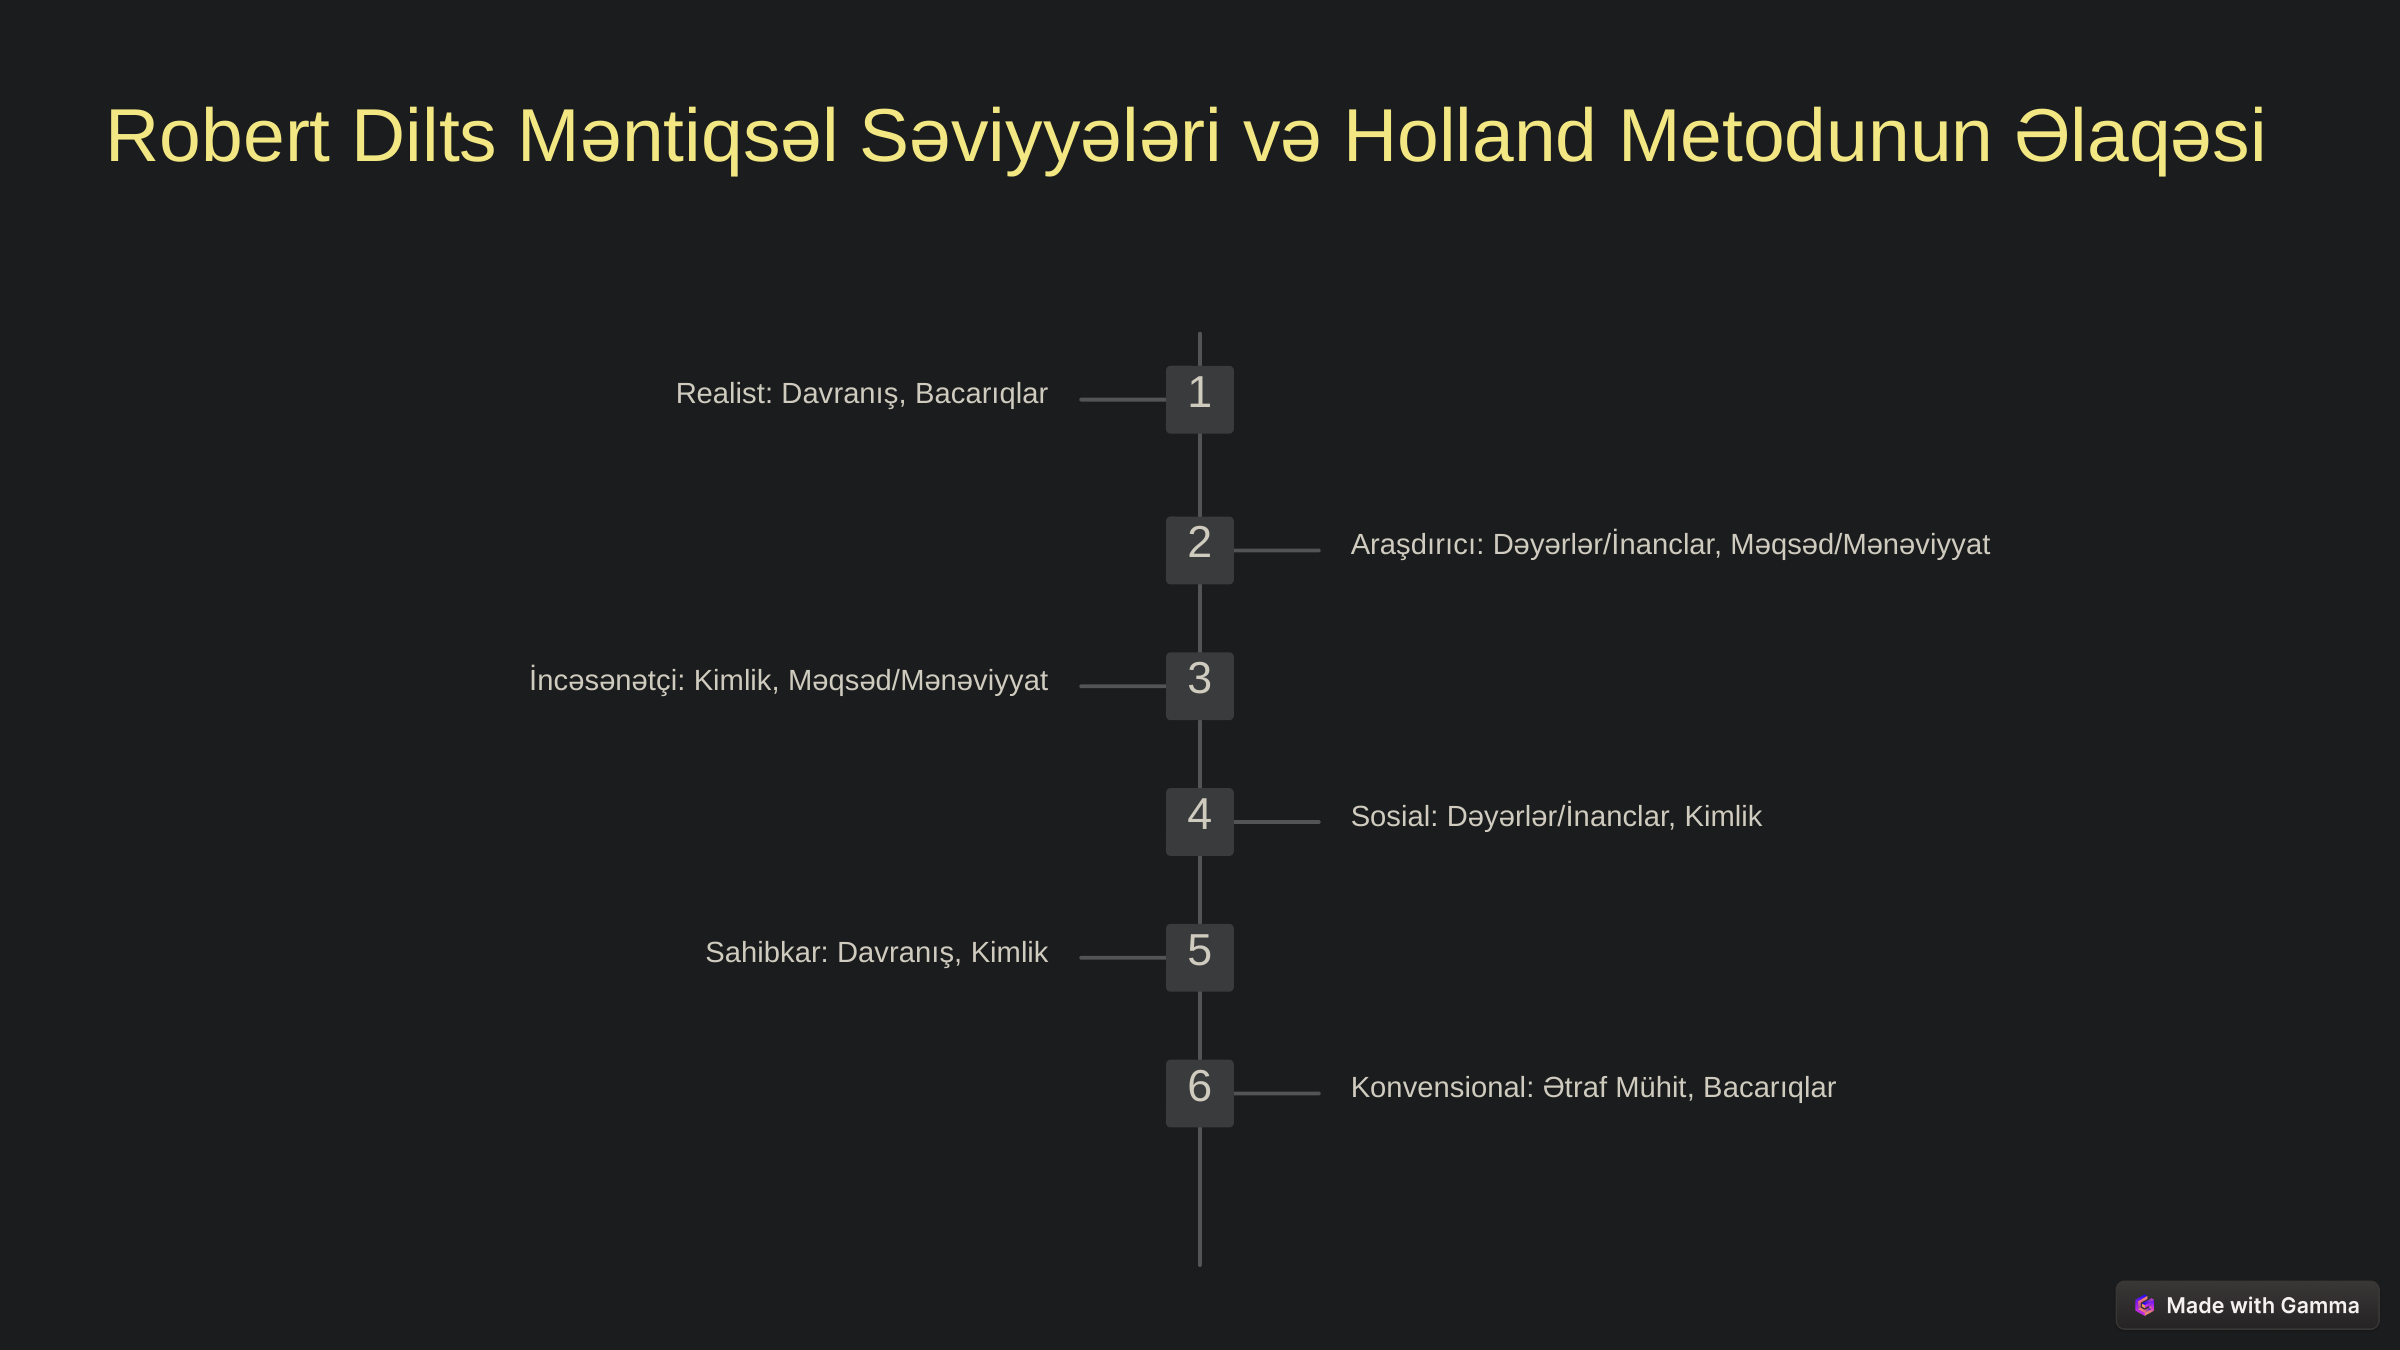

Robert Dilts Məntiqsəl Səviyyələri və Holland Metodunun Əlaqəsi

Realist: Davranış, Bacarıqlar

1

Araşdırıcı: Dəyərlər/İnanclar, Məqsəd/Mənəviyyat

2

İncəsənətçi: Kimlik, Məqsəd/Mənəviyyat

3

Sosial: Dəyərlər/İnanclar, Kimlik

4

Sahibkar: Davranış, Kimlik

5

Konvensional: Ətraf Mühit, Bacarıqlar

6